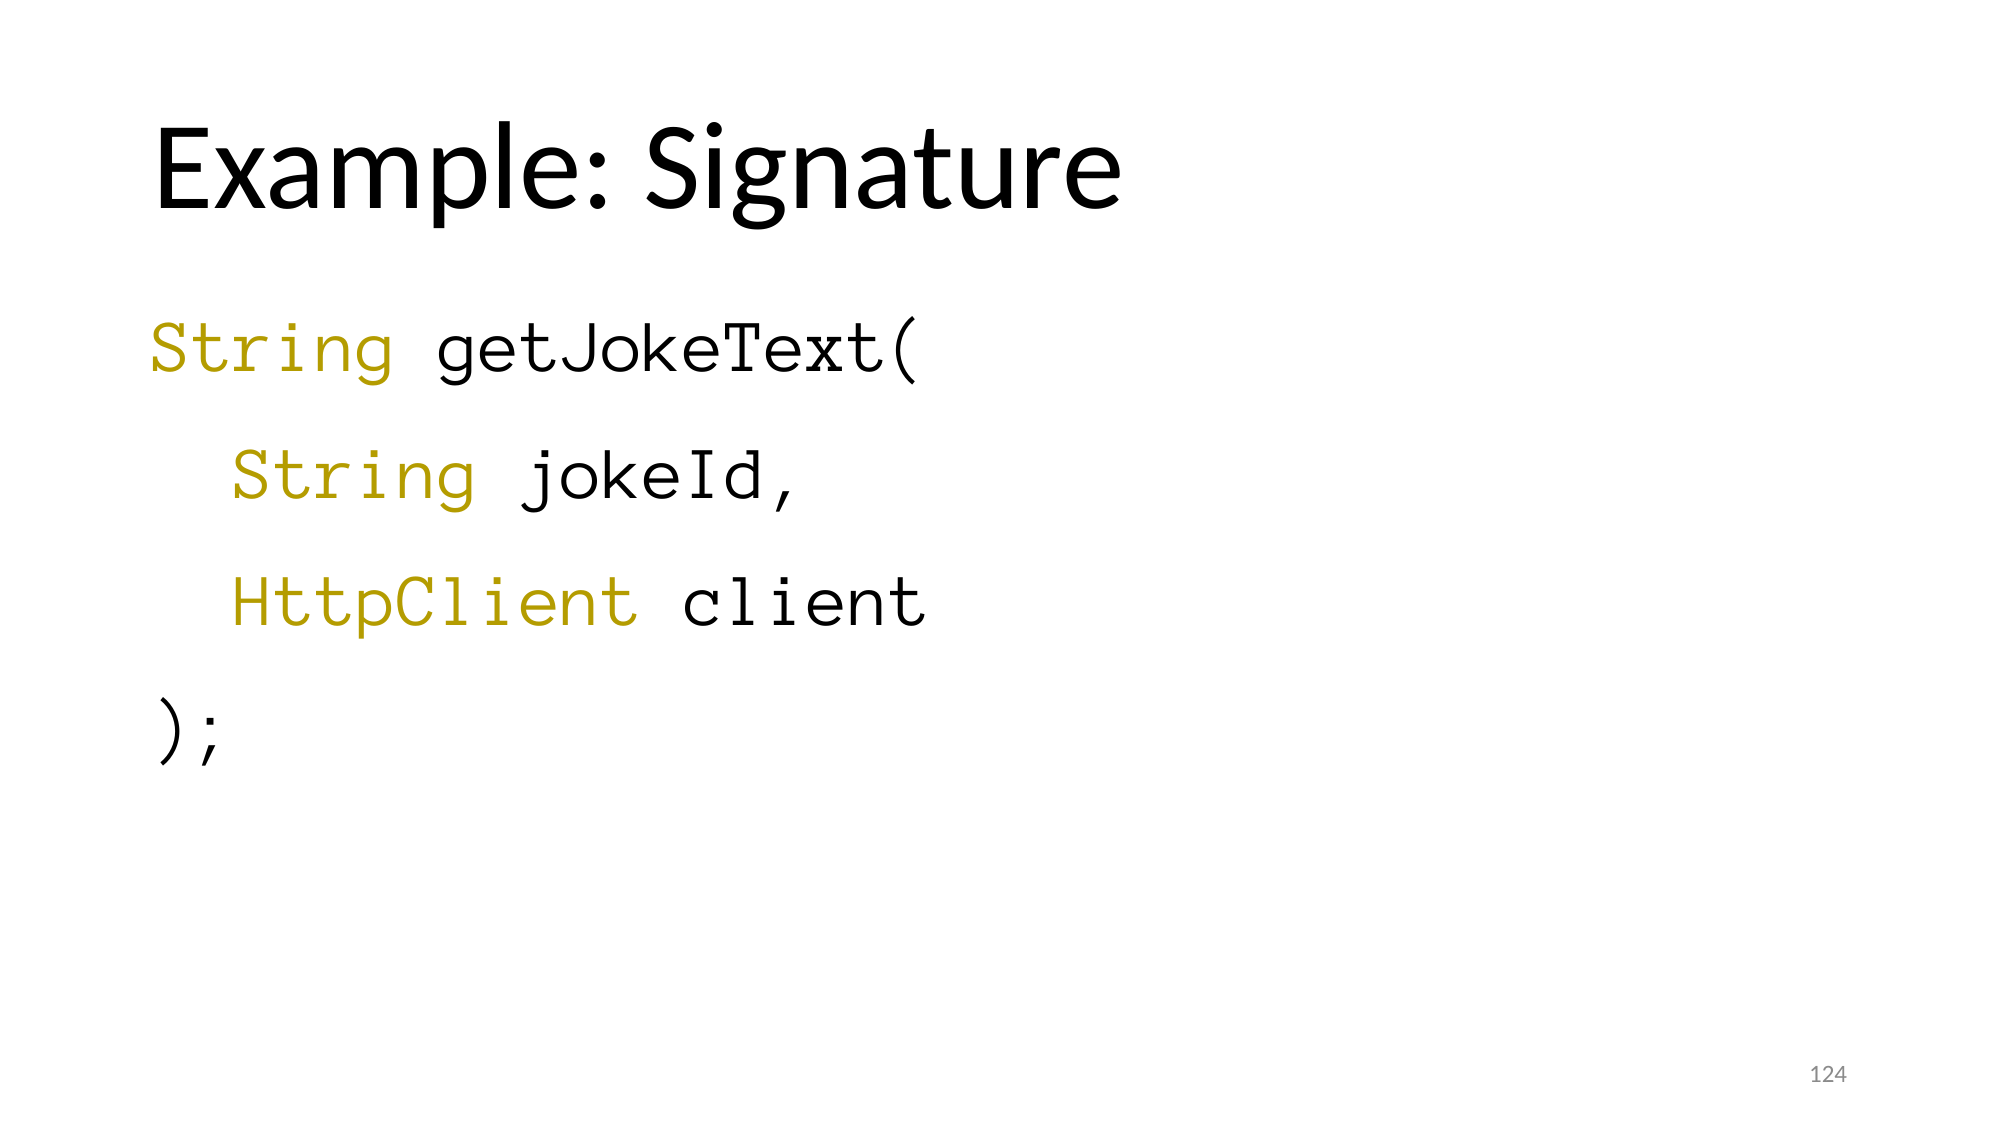

# Example: Signature
String getJokeText(
  String jokeId,
  HttpClient client
);
124